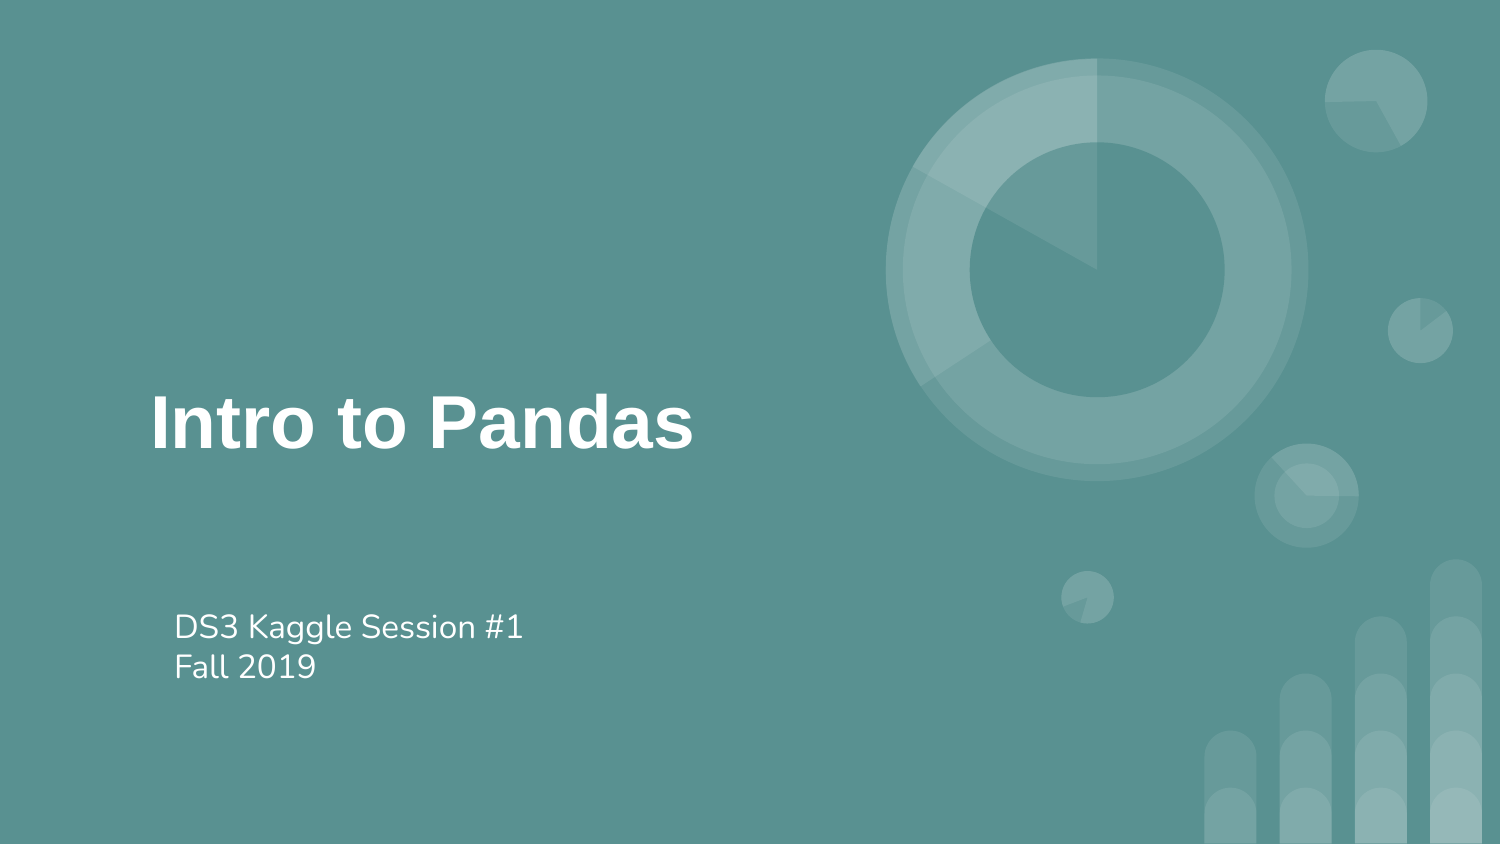

# Intro to Pandas
DS3 Kaggle Session #1
Fall 2019